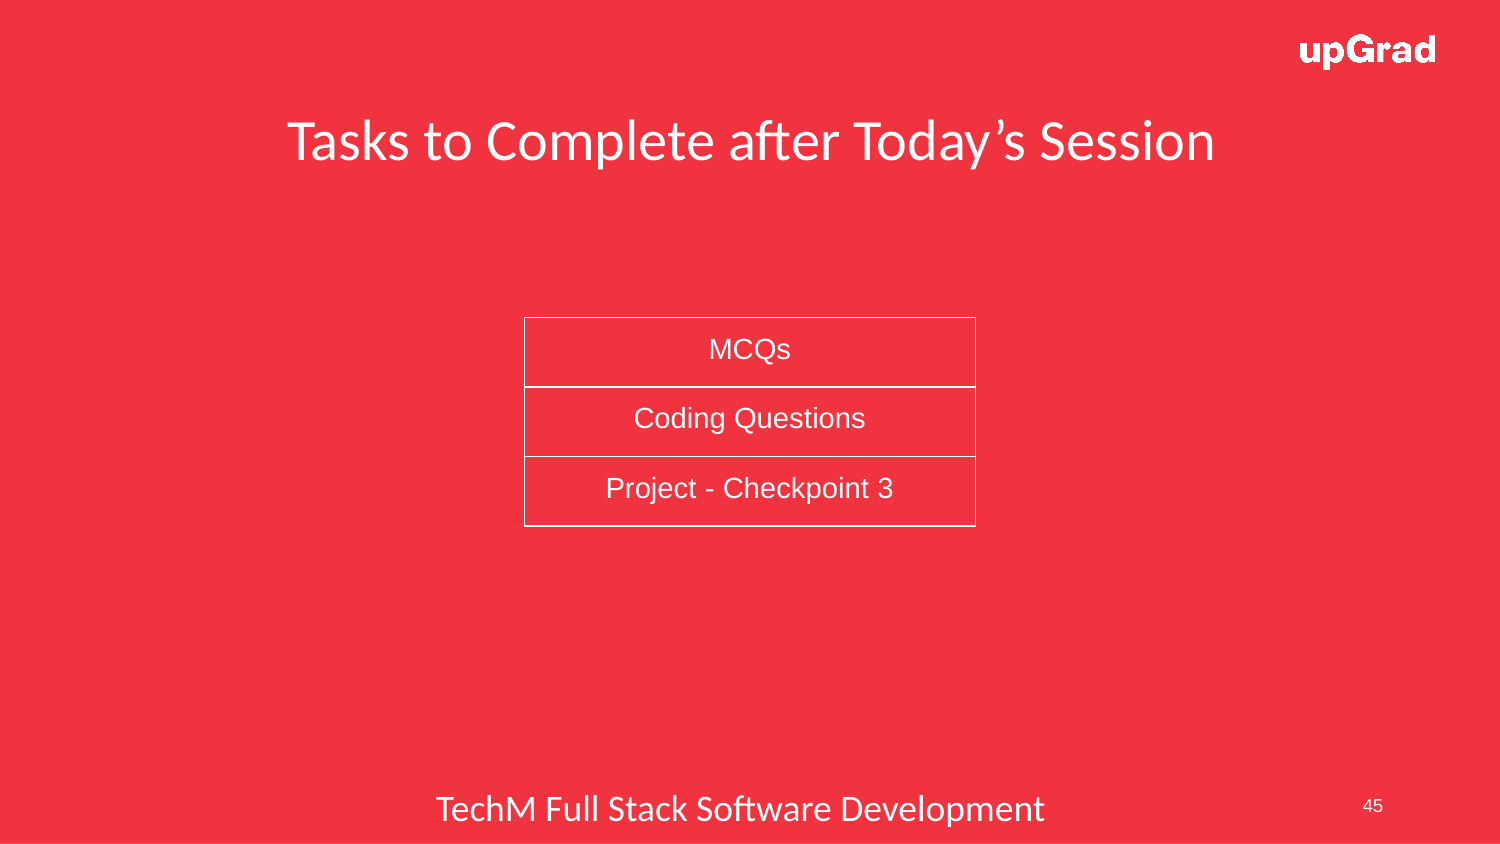

Tasks to Complete after Today’s Session

| MCQs |
| --- |
| Coding Questions |
| Project - Checkpoint 3 |
45
TechM Full Stack Software Development